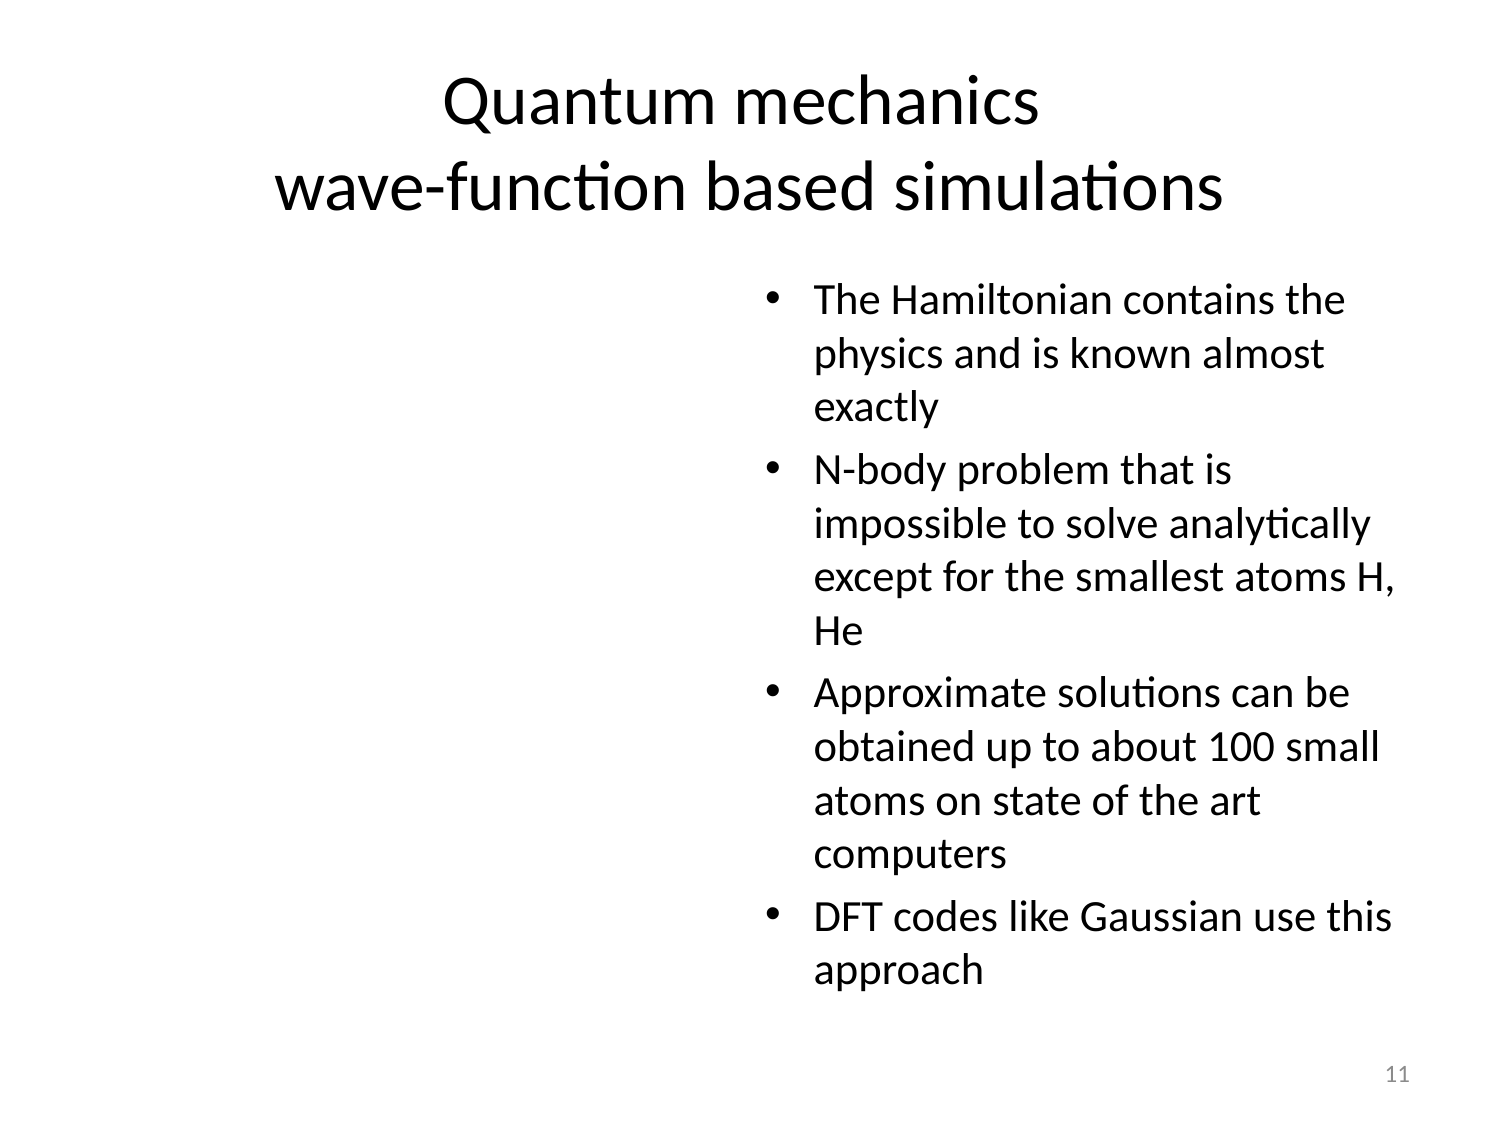

# Quantum mechanics wave-function based simulations
The Hamiltonian contains the physics and is known almost exactly
N-body problem that is impossible to solve analytically except for the smallest atoms H, He
Approximate solutions can be obtained up to about 100 small atoms on state of the art computers
DFT codes like Gaussian use this approach
11